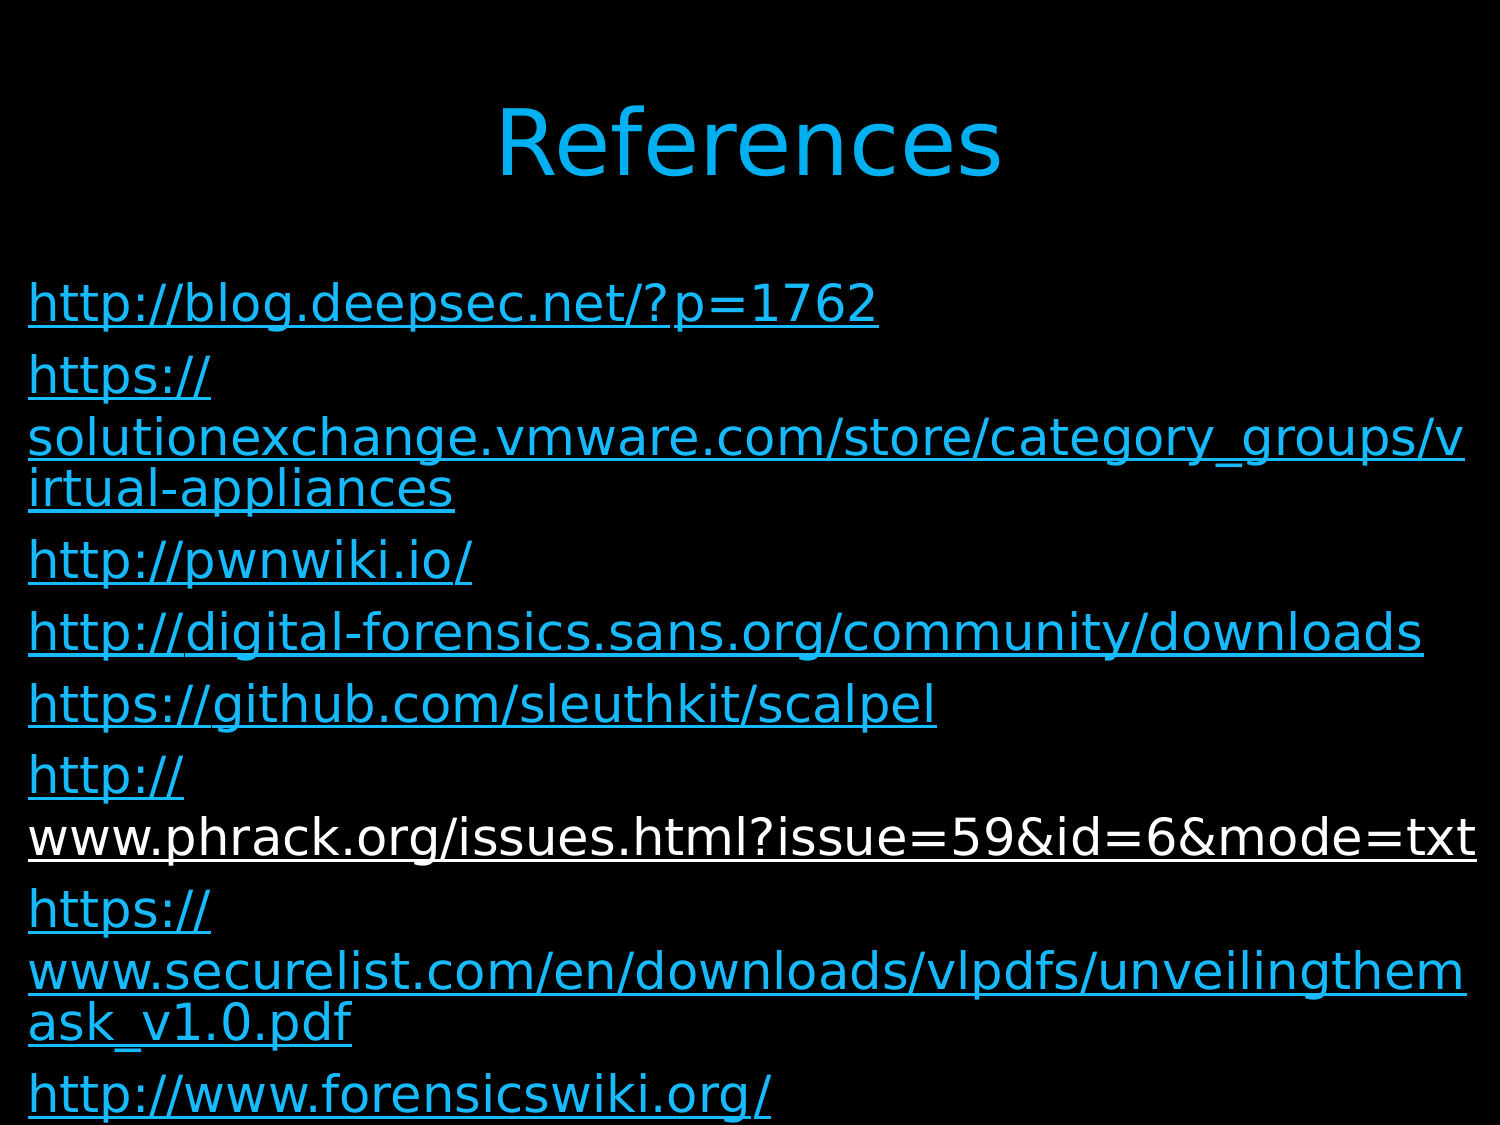

# References
http://blog.deepsec.net/?p=1762
https://solutionexchange.vmware.com/store/category_groups/virtual-appliances
http://pwnwiki.io/
http://digital-forensics.sans.org/community/downloads
https://github.com/sleuthkit/scalpel
http://www.phrack.org/issues.html?issue=59&id=6&mode=txt
https://www.securelist.com/en/downloads/vlpdfs/unveilingthemask_v1.0.pdf
http://www.forensicswiki.org/